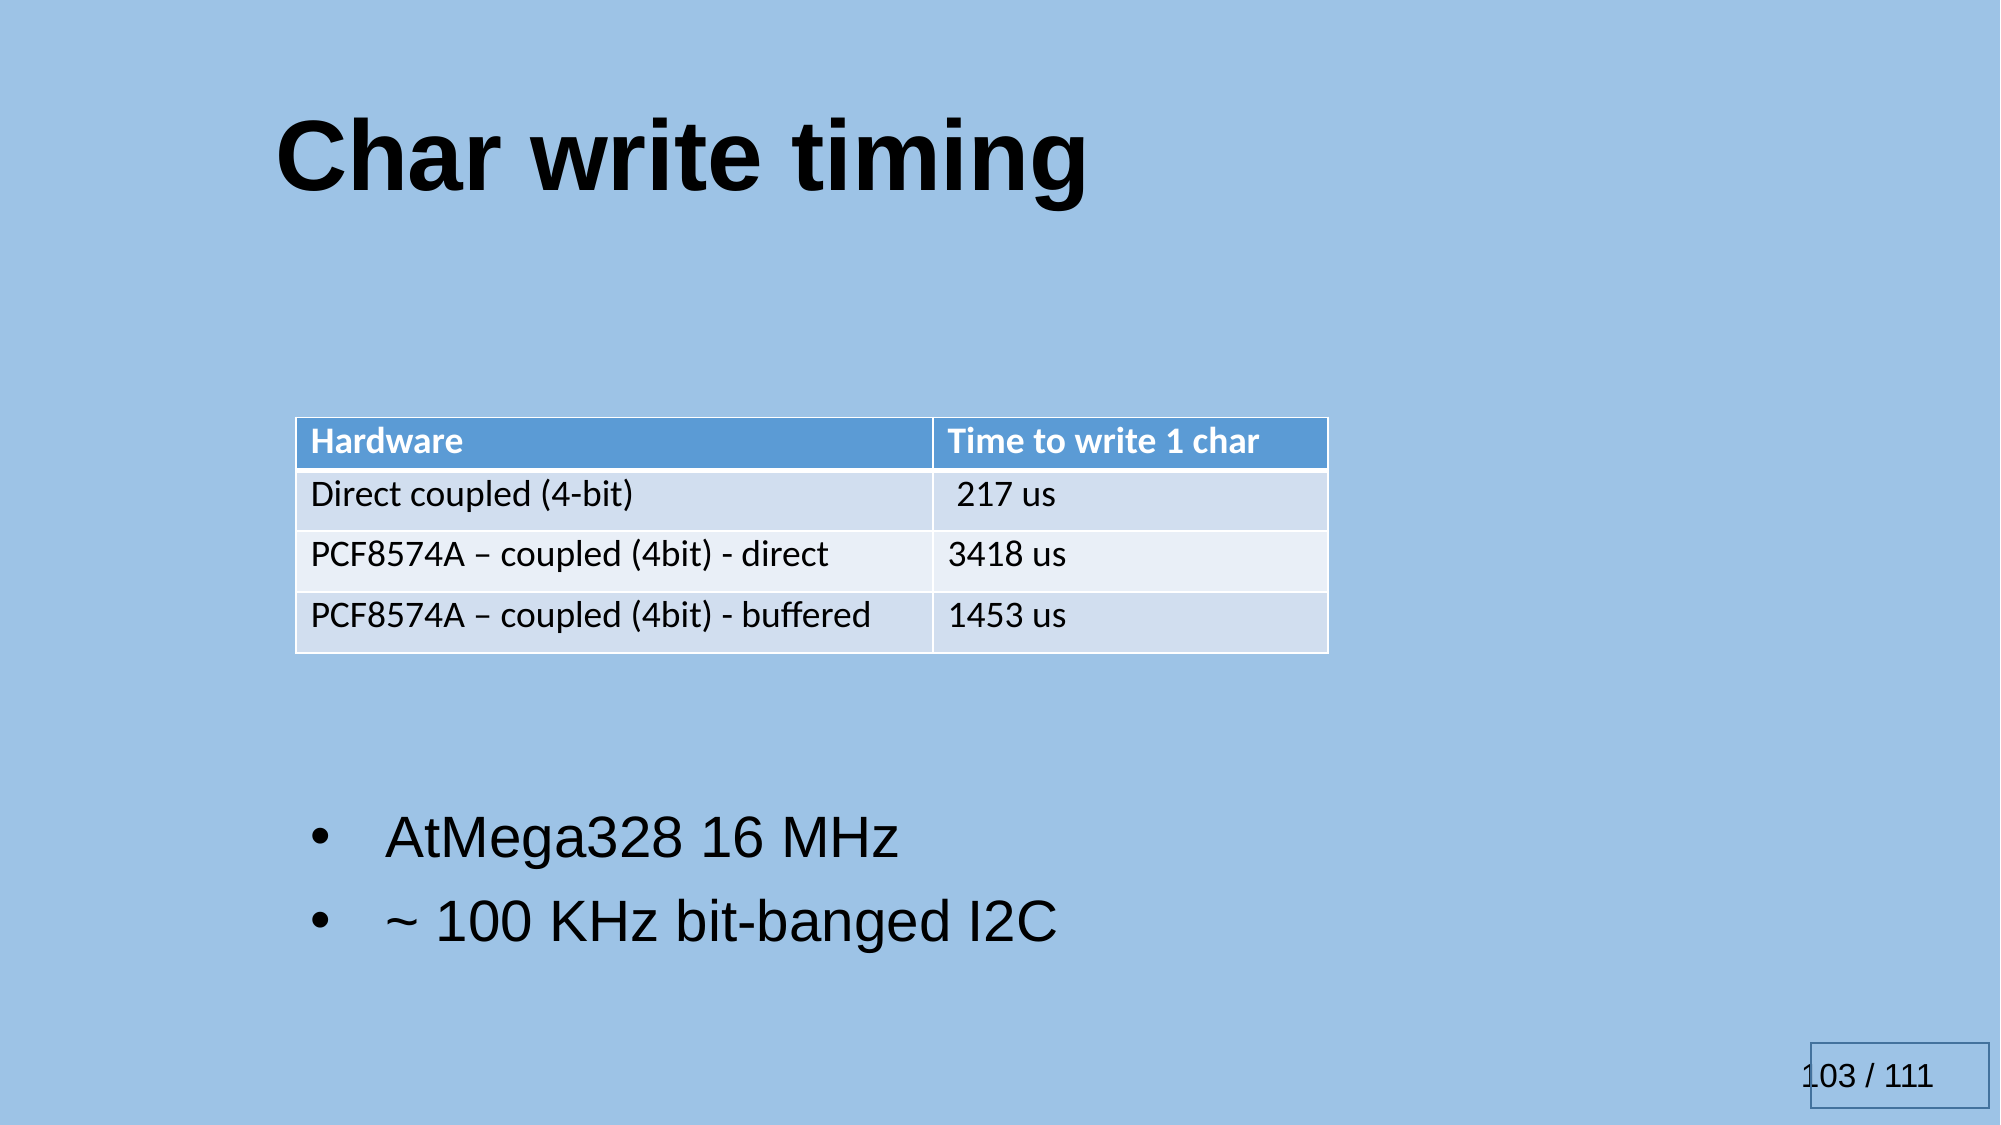

Char write timing
| Hardware | Time to write 1 char |
| --- | --- |
| Direct coupled (4-bit) | 217 us |
| PCF8574A – coupled (4bit) - direct | 3418 us |
| PCF8574A – coupled (4bit) - buffered | 1453 us |

AtMega328 16 MHz
~ 100 KHz bit-banged I2C